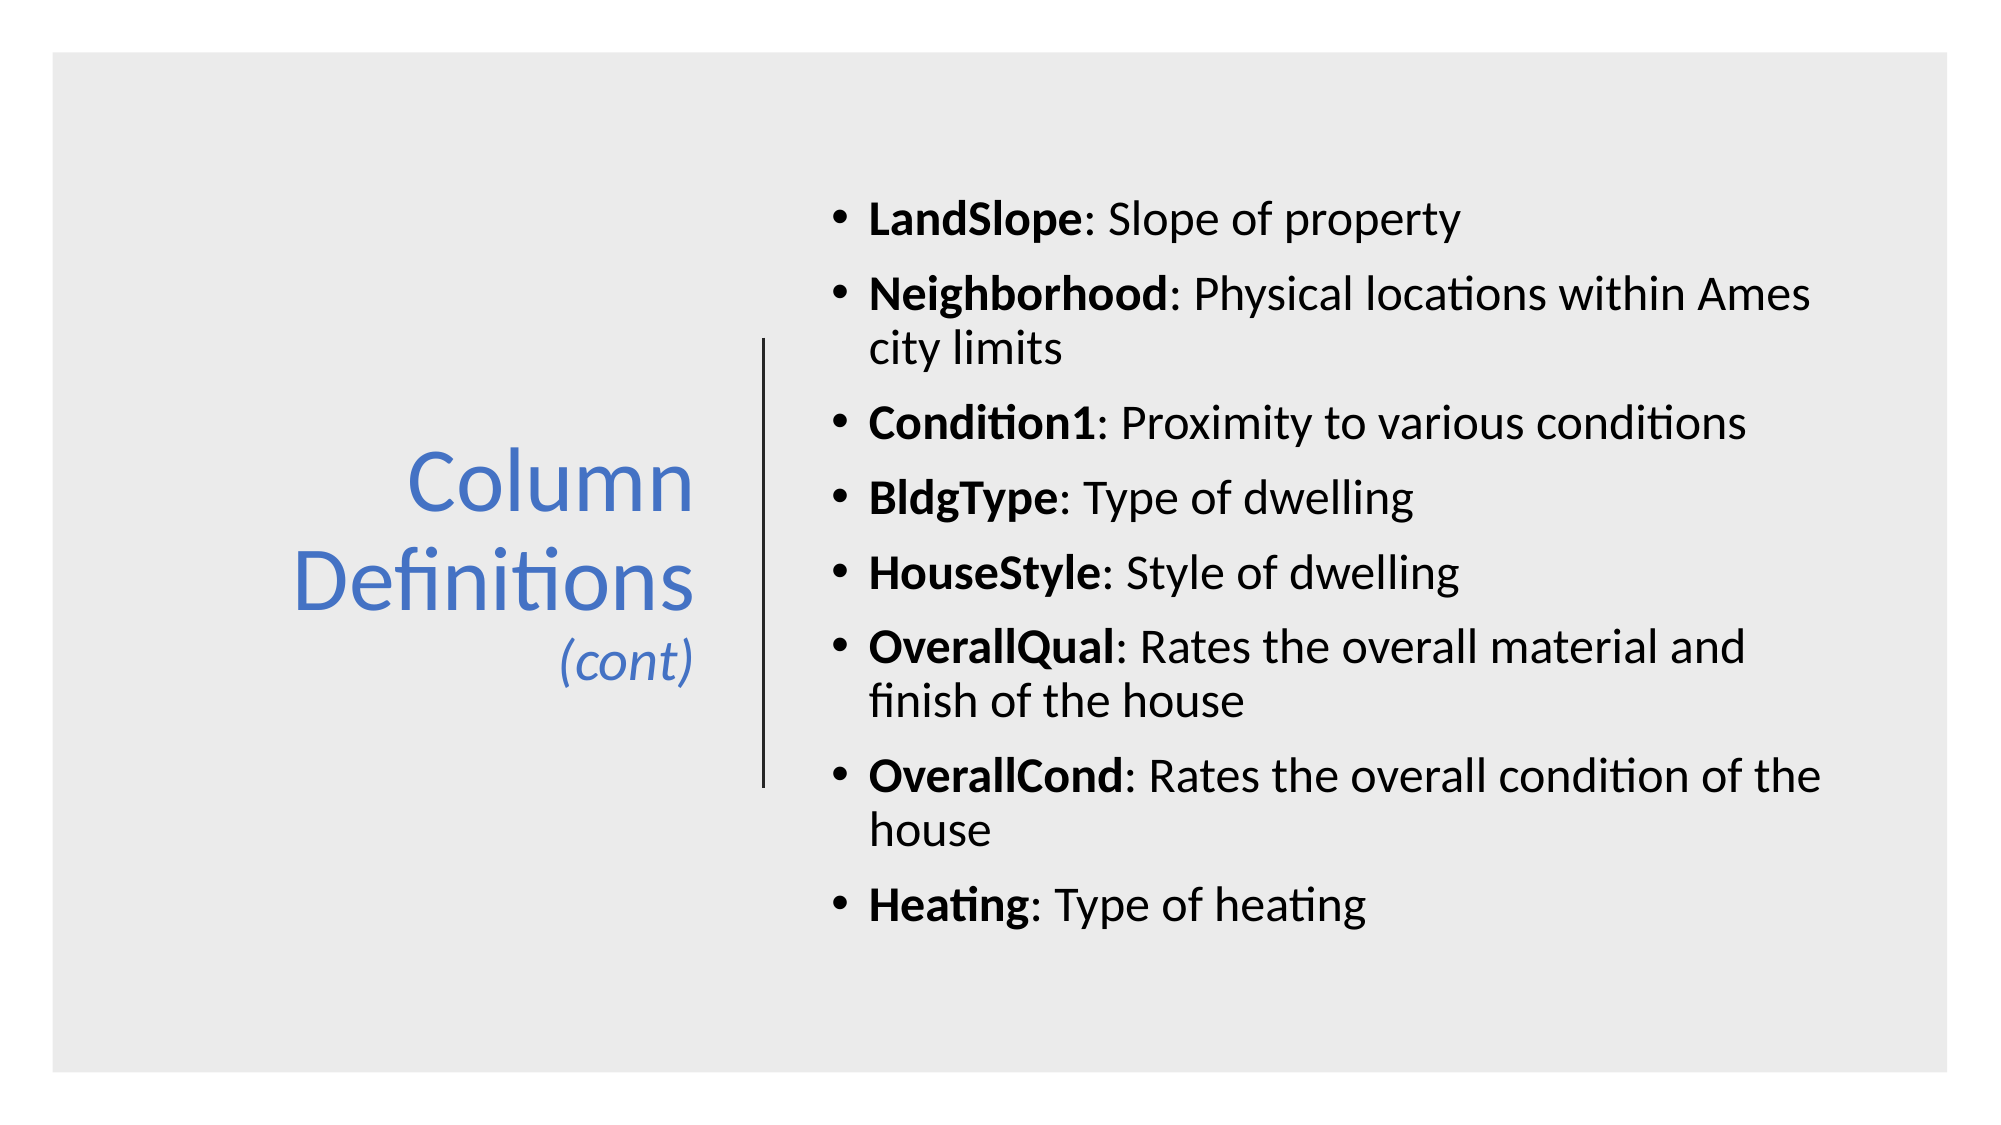

# Column Definitions (cont)
LandSlope: Slope of property
Neighborhood: Physical locations within Ames city limits
Condition1: Proximity to various conditions
BldgType: Type of dwelling
HouseStyle: Style of dwelling
OverallQual: Rates the overall material and finish of the house
OverallCond: Rates the overall condition of the house
Heating: Type of heating